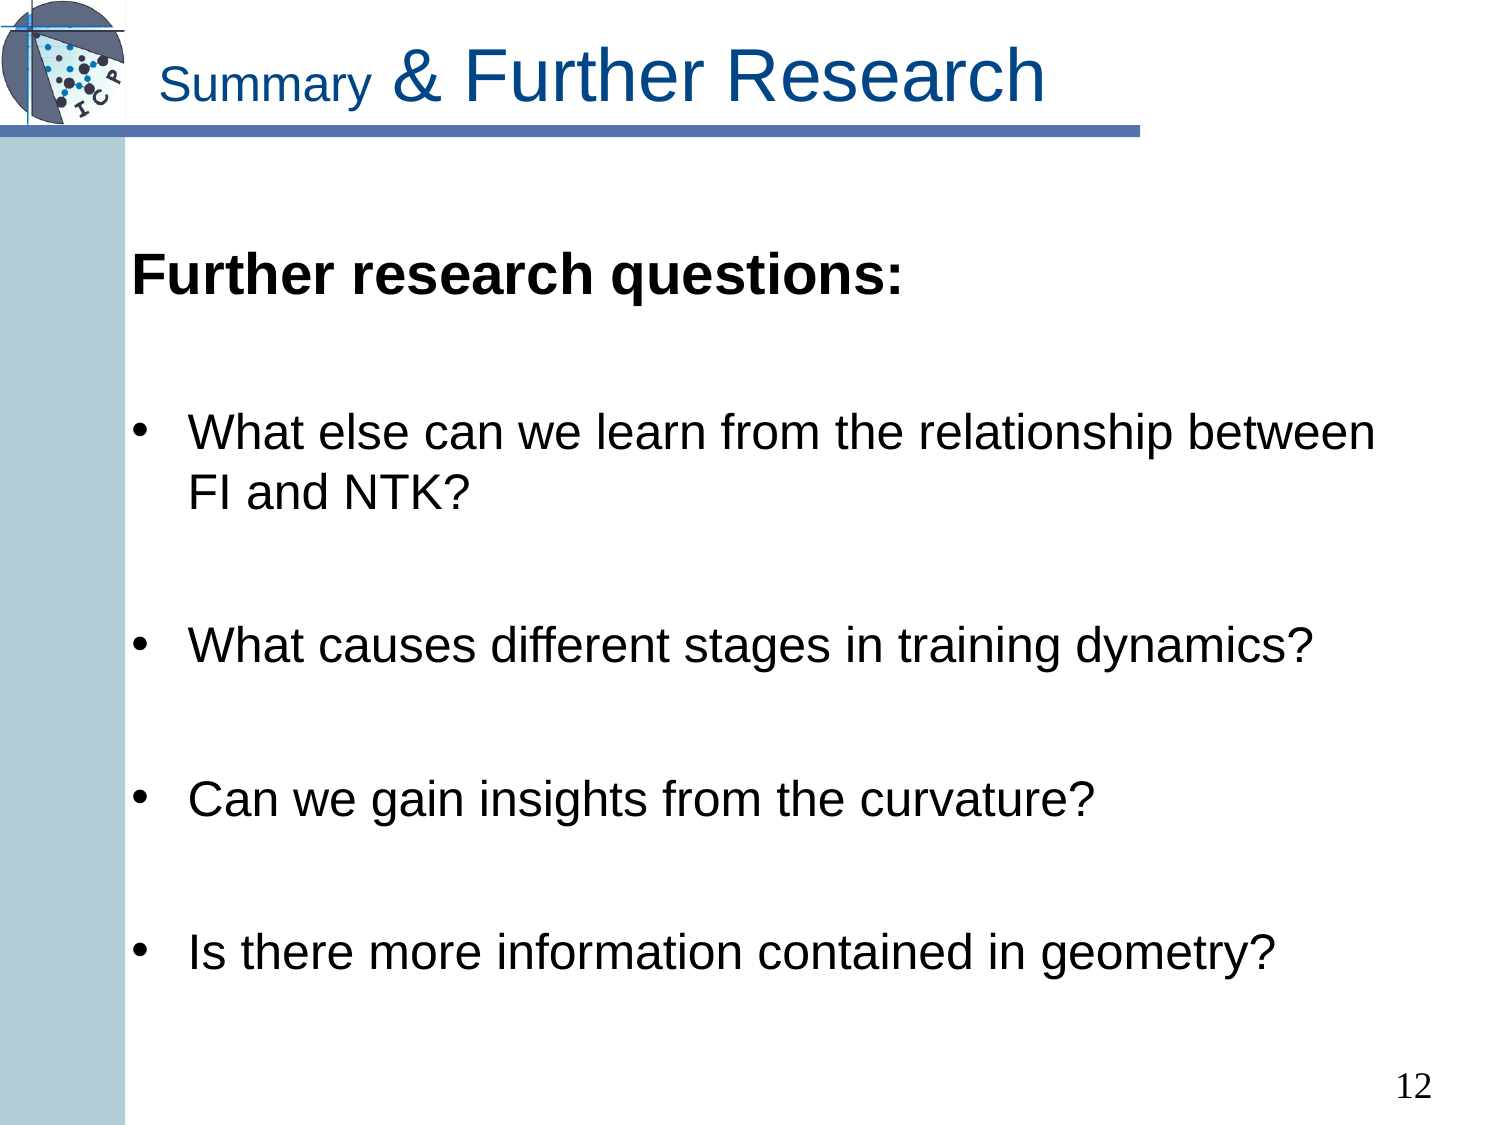

# Summary & Further Research
Further research questions:

What else can we learn from the relationship between FI and NTK?

What causes different stages in training dynamics?

Can we gain insights from the curvature?

Is there more information contained in geometry?

12